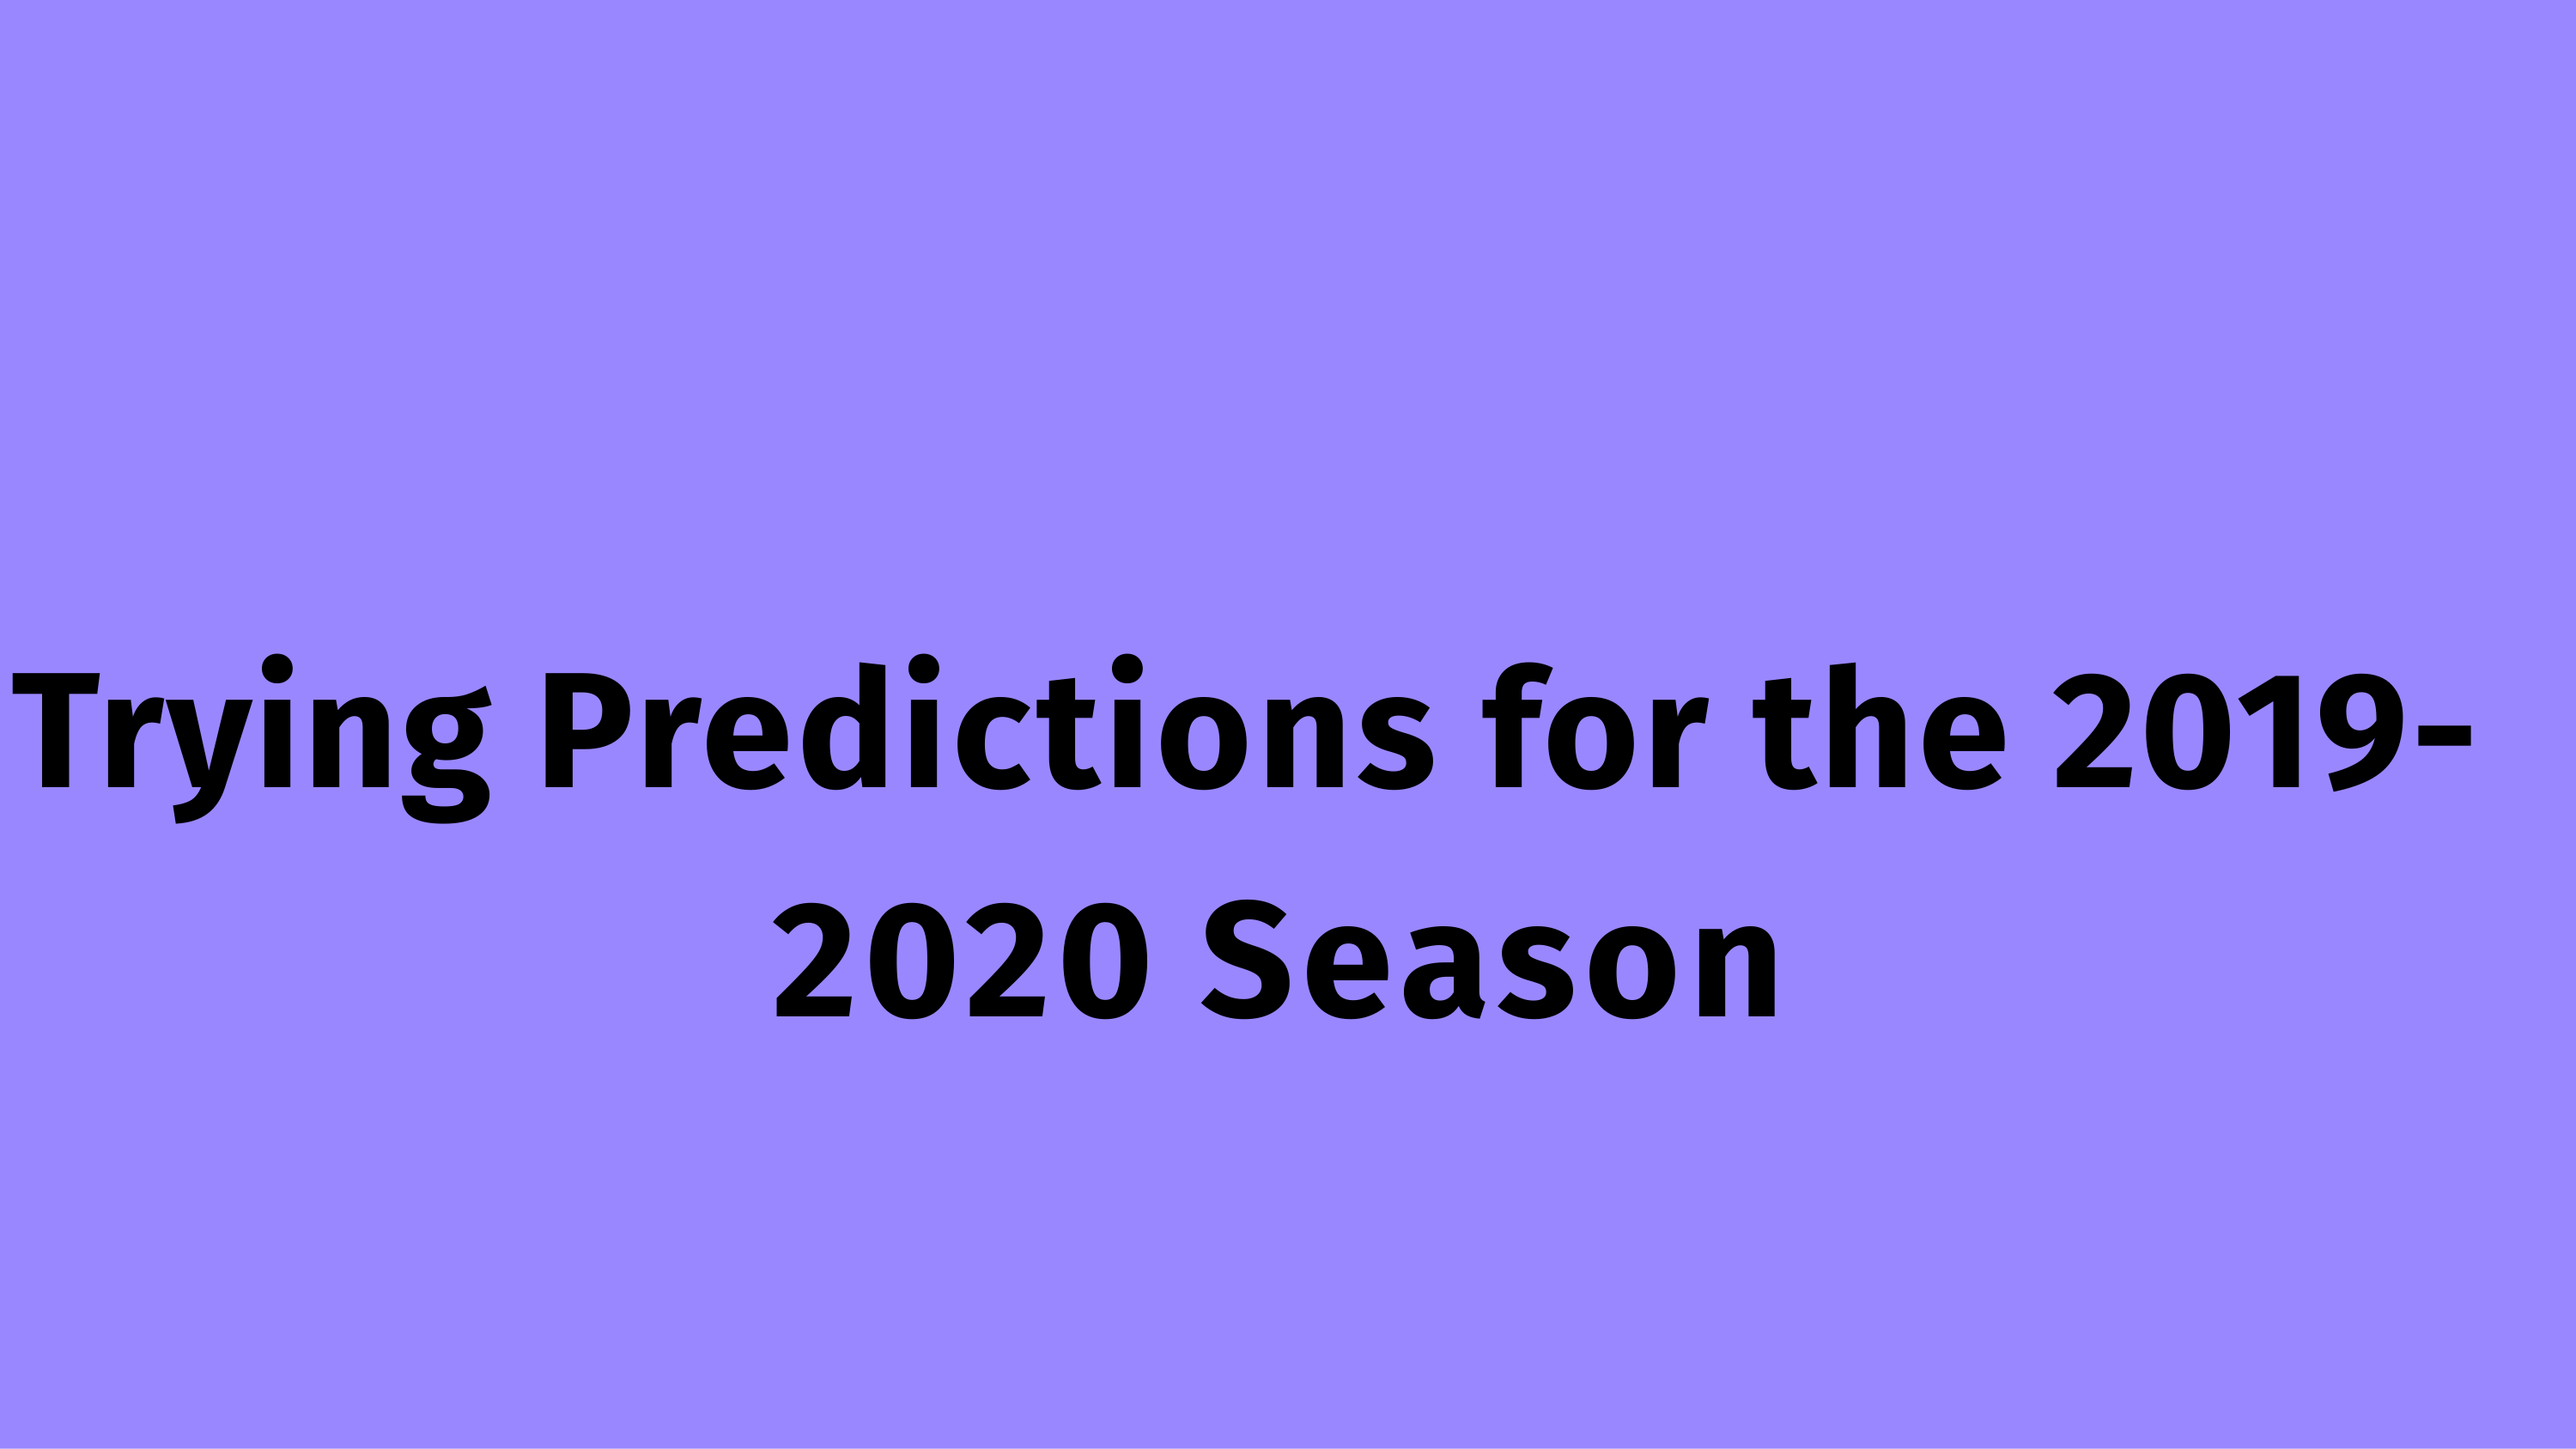

# Trying Predictions for the 2019-  2020 Season